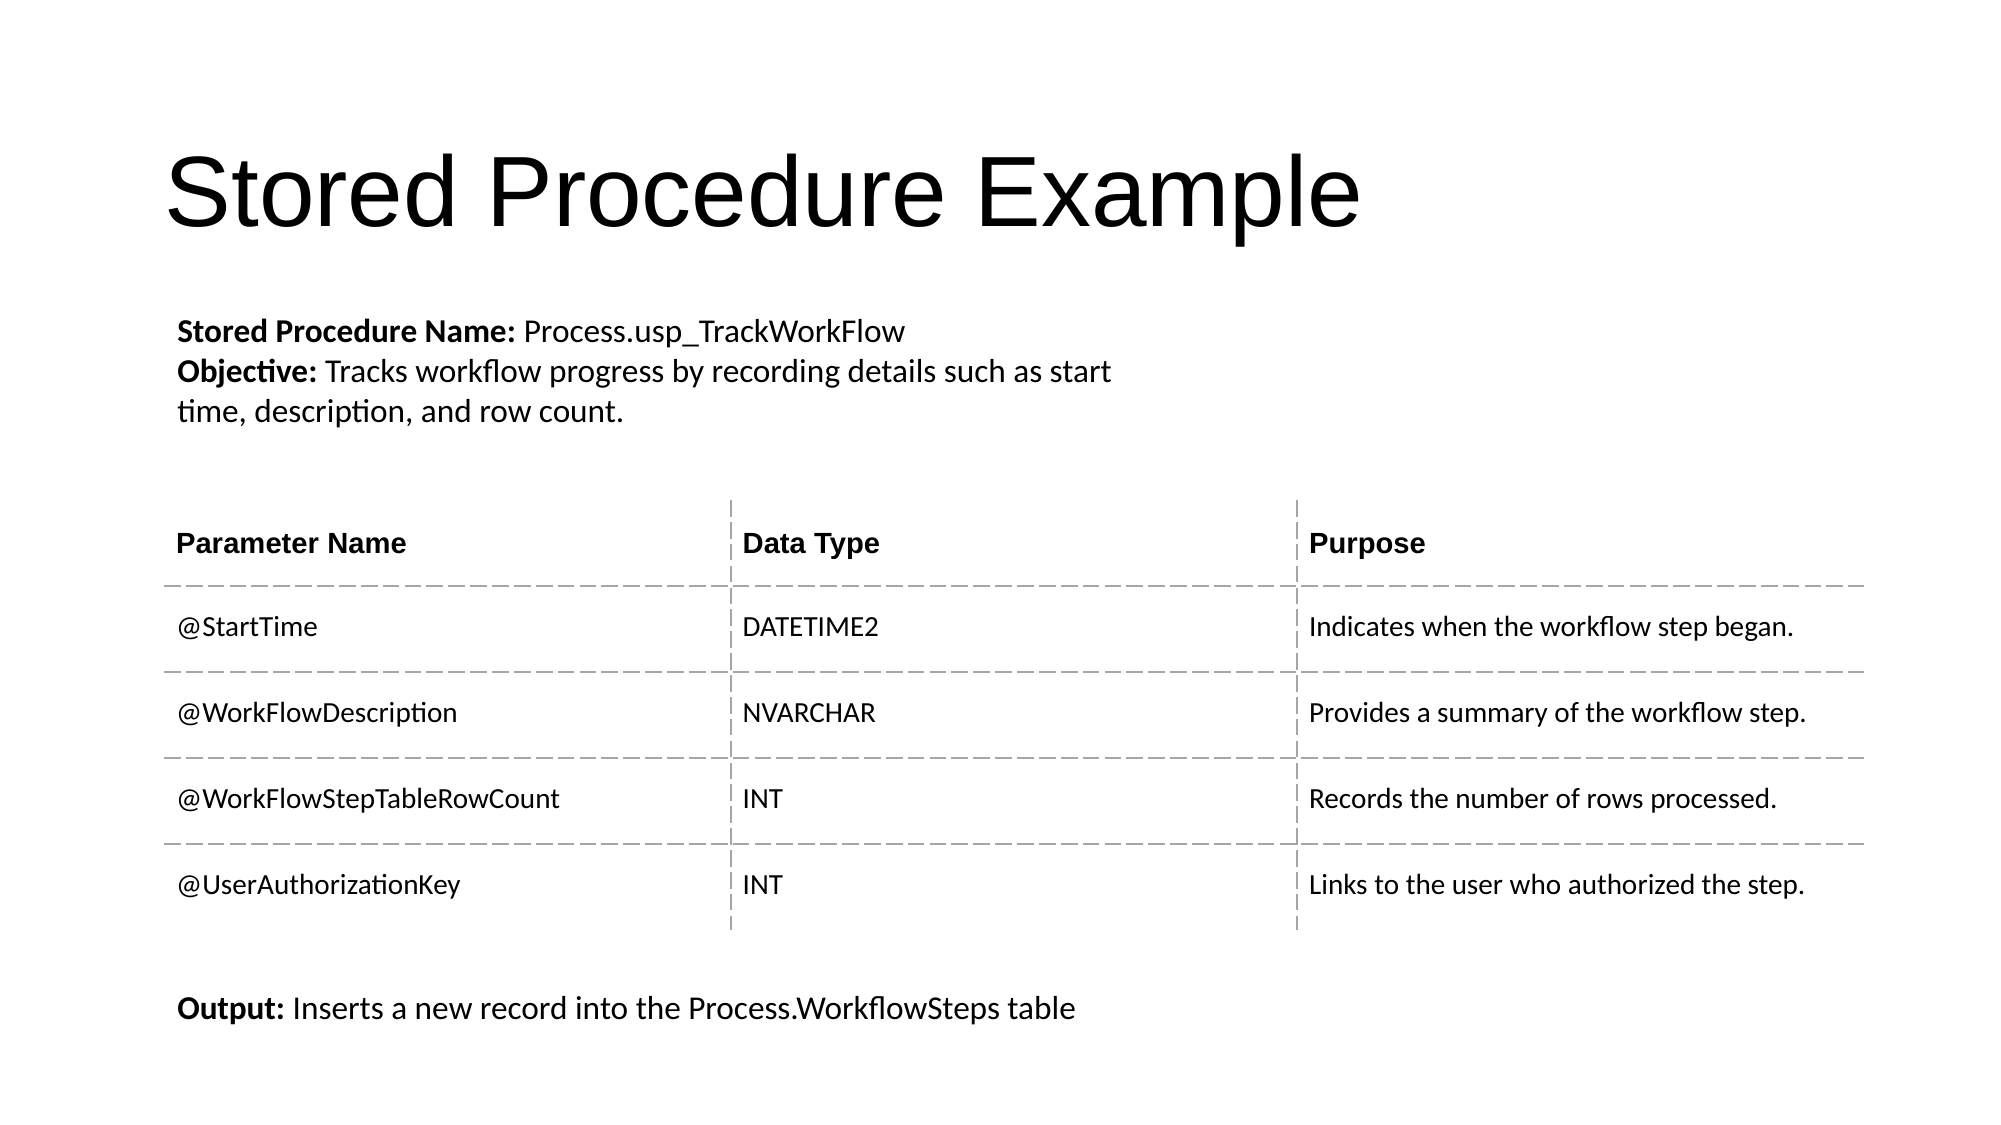

Stored Procedure Example

Stored Procedure Name: Process.usp_TrackWorkFlow
Objective: Tracks workflow progress by recording details such as start time, description, and row count.
| Parameter Name | Data Type | Purpose |
| --- | --- | --- |
| @StartTime | DATETIME2 | Indicates when the workflow step began. |
| @WorkFlowDescription | NVARCHAR | Provides a summary of the workflow step. |
| @WorkFlowStepTableRowCount | INT | Records the number of rows processed. |
| @UserAuthorizationKey | INT | Links to the user who authorized the step. |
Output: Inserts a new record into the Process.WorkflowSteps table